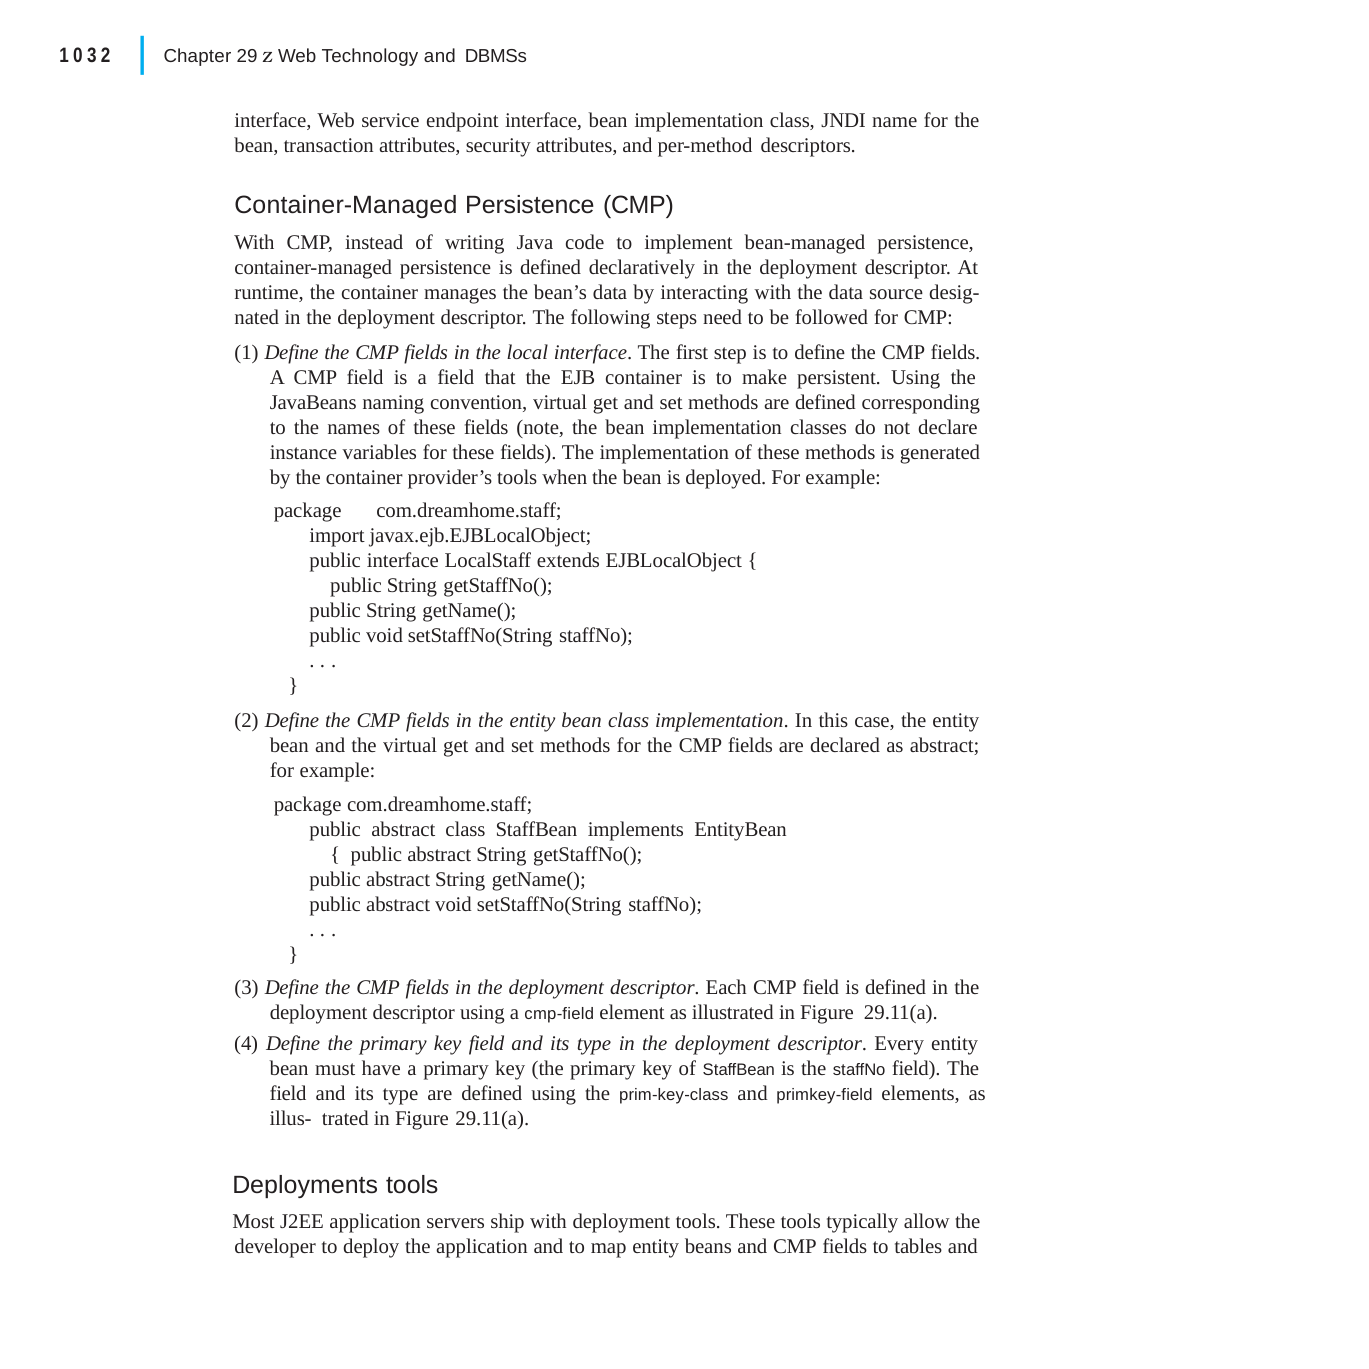

|
1032
Chapter 29 z Web Technology and DBMSs
interface, Web service endpoint interface, bean implementation class, JNDI name for the  bean, transaction attributes, security attributes, and per-method descriptors.

Container-Managed Persistence (CMP)
With CMP, instead of writing Java code to implement bean-managed persistence,  container-managed persistence is defined declaratively in the deployment descriptor. At  runtime, the container manages the bean’s data by interacting with the data source desig-  nated in the deployment descriptor. The following steps need to be followed for CMP:
(1) Define the CMP fields in the local interface. The first step is to define the CMP fields.  A CMP field is a field that the EJB container is to make persistent. Using the  JavaBeans naming convention, virtual get and set methods are defined corresponding  to the names of these fields (note, the bean implementation classes do not declare  instance variables for these fields). The implementation of these methods is generated  by the container provider’s tools when the bean is deployed. For example:
package com.dreamhome.staff;  import javax.ejb.EJBLocalObject;
public interface LocalStaff extends EJBLocalObject {  public String getStaffNo();
public String getName();
public void setStaffNo(String staffNo);
. . .
}
(2) Define the CMP fields in the entity bean class implementation. In this case, the entity  bean and the virtual get and set methods for the CMP fields are declared as abstract;  for example:
package com.dreamhome.staff;
public abstract class StaffBean implements EntityBean {  public abstract String getStaffNo();
public abstract String getName();
public abstract void setStaffNo(String staffNo);
. . .
}
(3) Define the CMP fields in the deployment descriptor. Each CMP field is defined in the  deployment descriptor using a cmp-field element as illustrated in Figure 29.11(a).
(4) Define the primary key field and its type in the deployment descriptor. Every entity  bean must have a primary key (the primary key of StaffBean is the staffNo field). The  field and its type are defined using the prim-key-class and primkey-field elements, as illus-  trated in Figure 29.11(a).

Deployments tools
Most J2EE application servers ship with deployment tools. These tools typically allow the  developer to deploy the application and to map entity beans and CMP fields to tables and